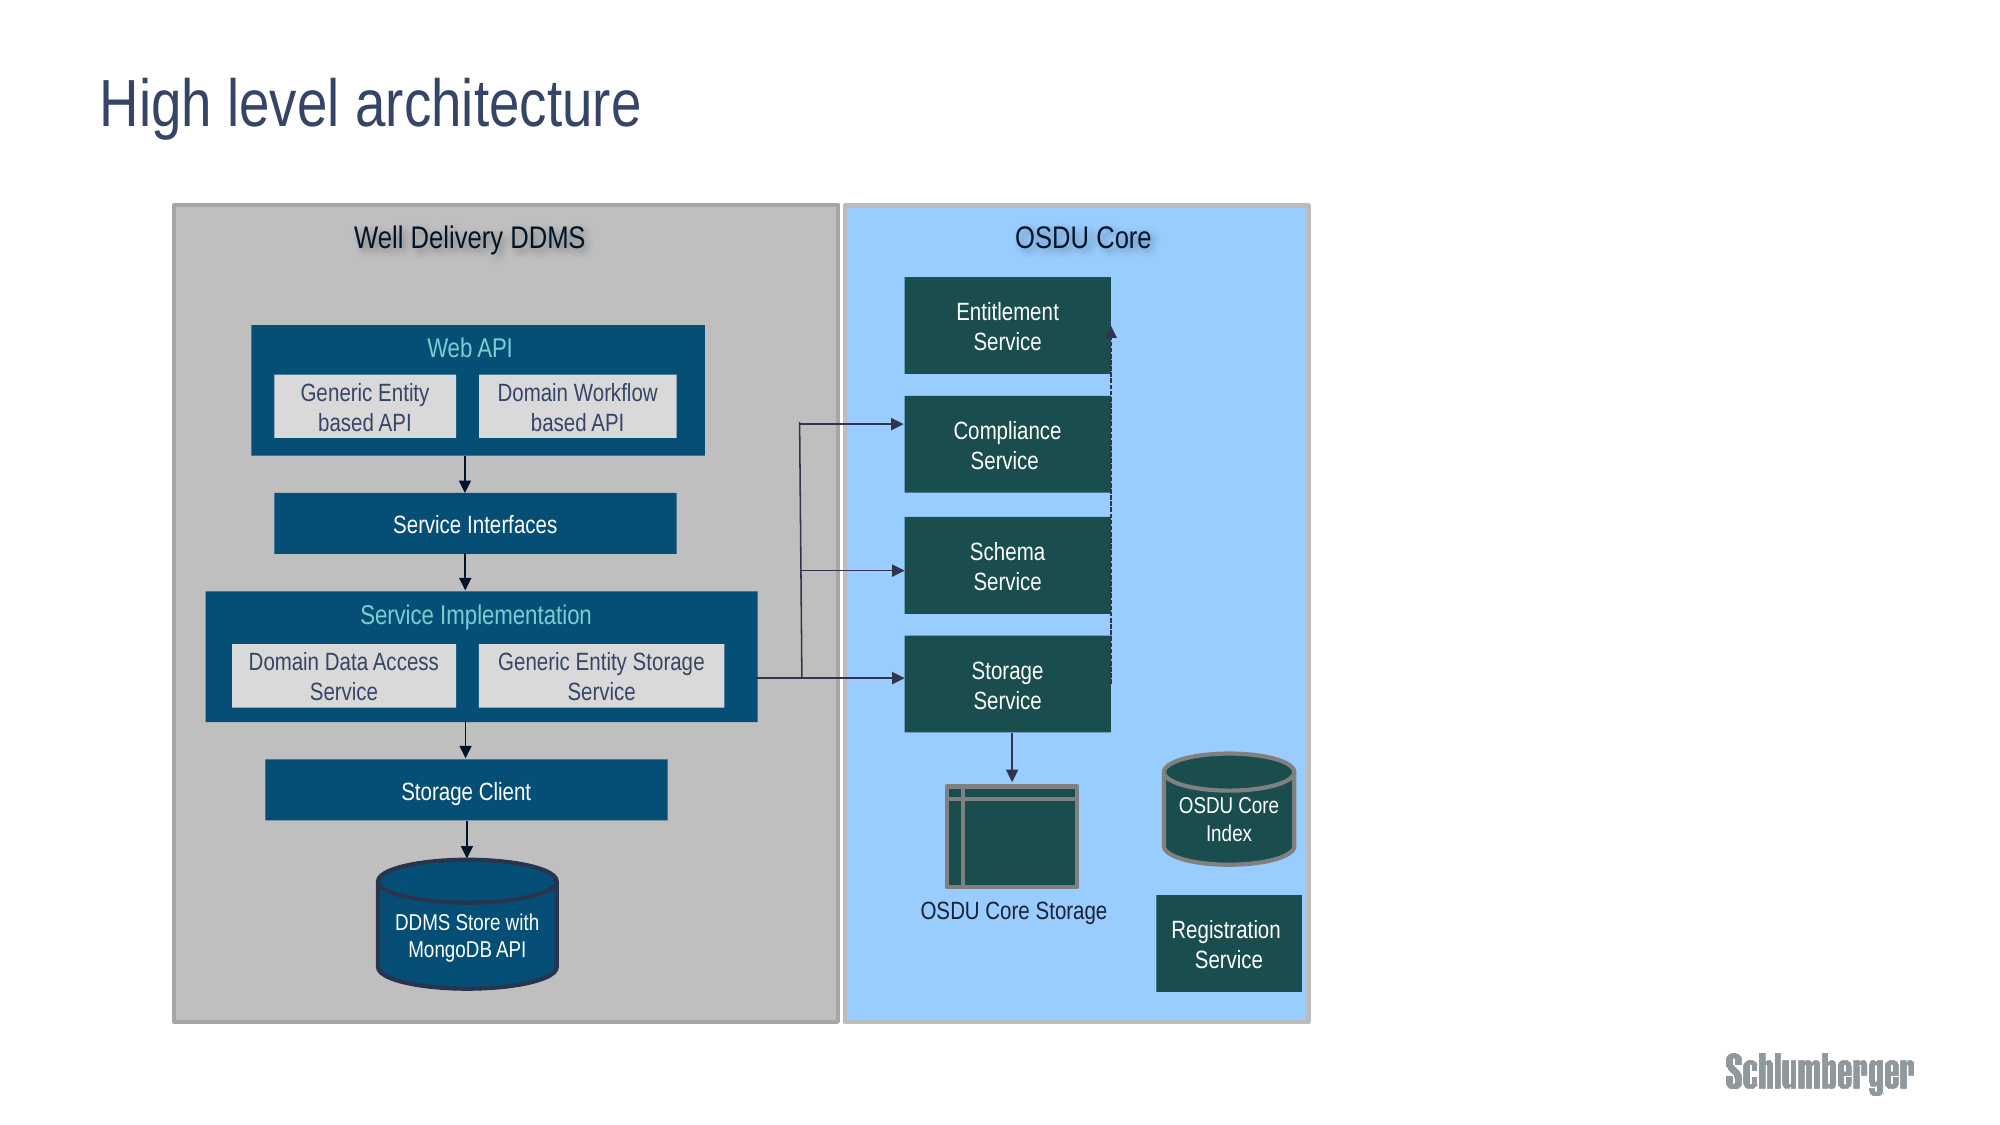

# High level architecture

OSDU Core
Well Delivery DDMS
Entitlement
Service
Web API

Generic Entity based API
Domain Workflow based API
Compliance
Service
Service Interfaces
Schema
Service
Service Implementation

Storage
Service
Domain Data Access Service
Generic Entity Storage Service
OSDU Core Index
Storage Client

DDMS Store with
MongoDB API
OSDU Core Storage
Registration
Service